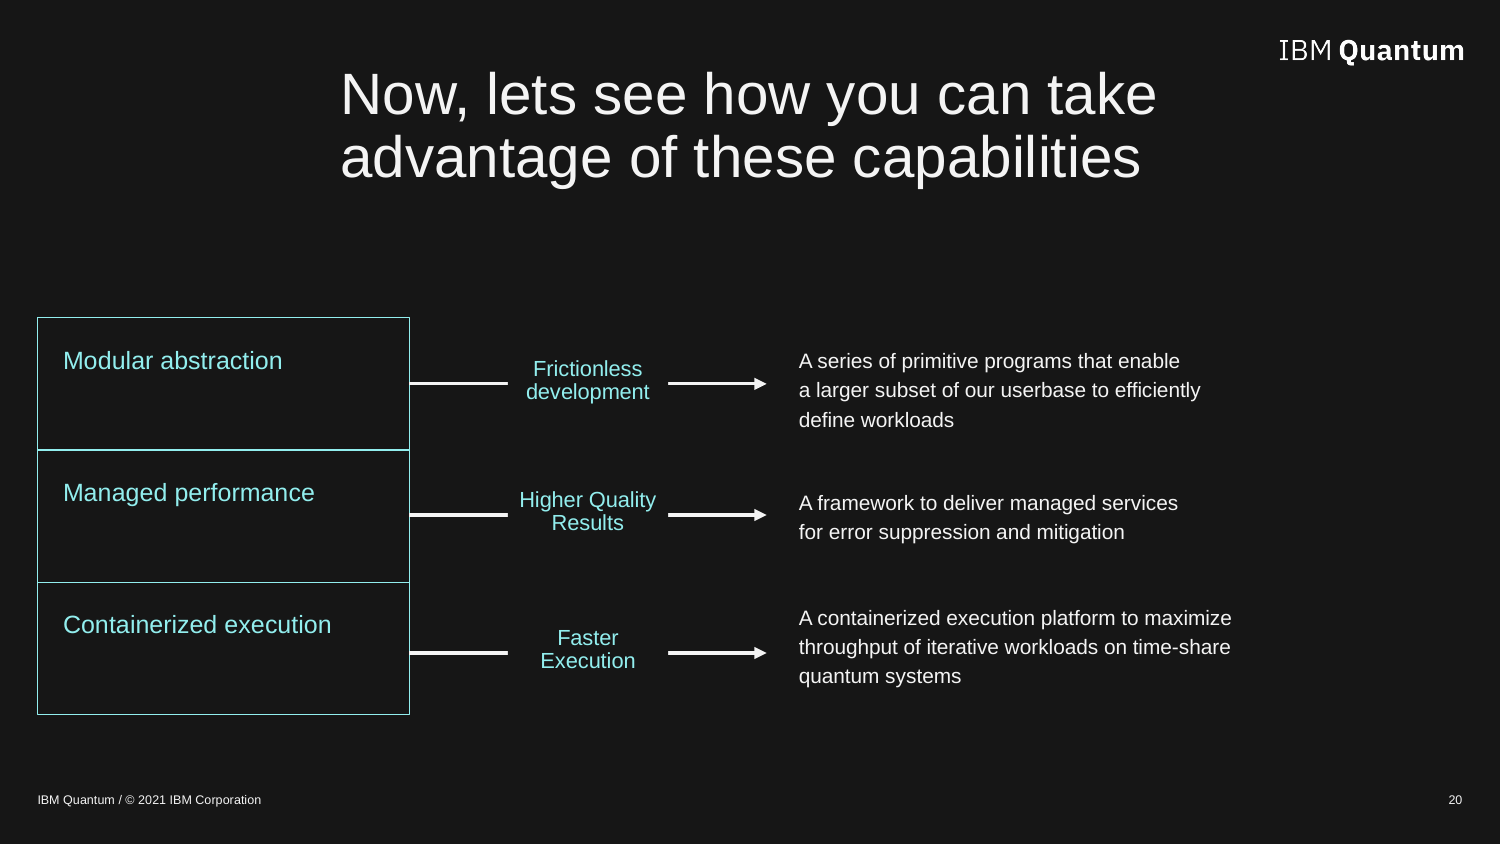

# Now, lets see how you can take advantage of these capabilities

A series of primitive programs that enable
a larger subset of our userbase to efficiently define workloads
Modular abstraction
Frictionless development

Managed performance
A framework to deliver managed services for error suppression and mitigation
Higher Quality Results

A containerized execution platform to maximize throughput of iterative workloads on time-share quantum systems
Containerized execution
Faster Execution
IBM Quantum / © 2021 IBM Corporation
20